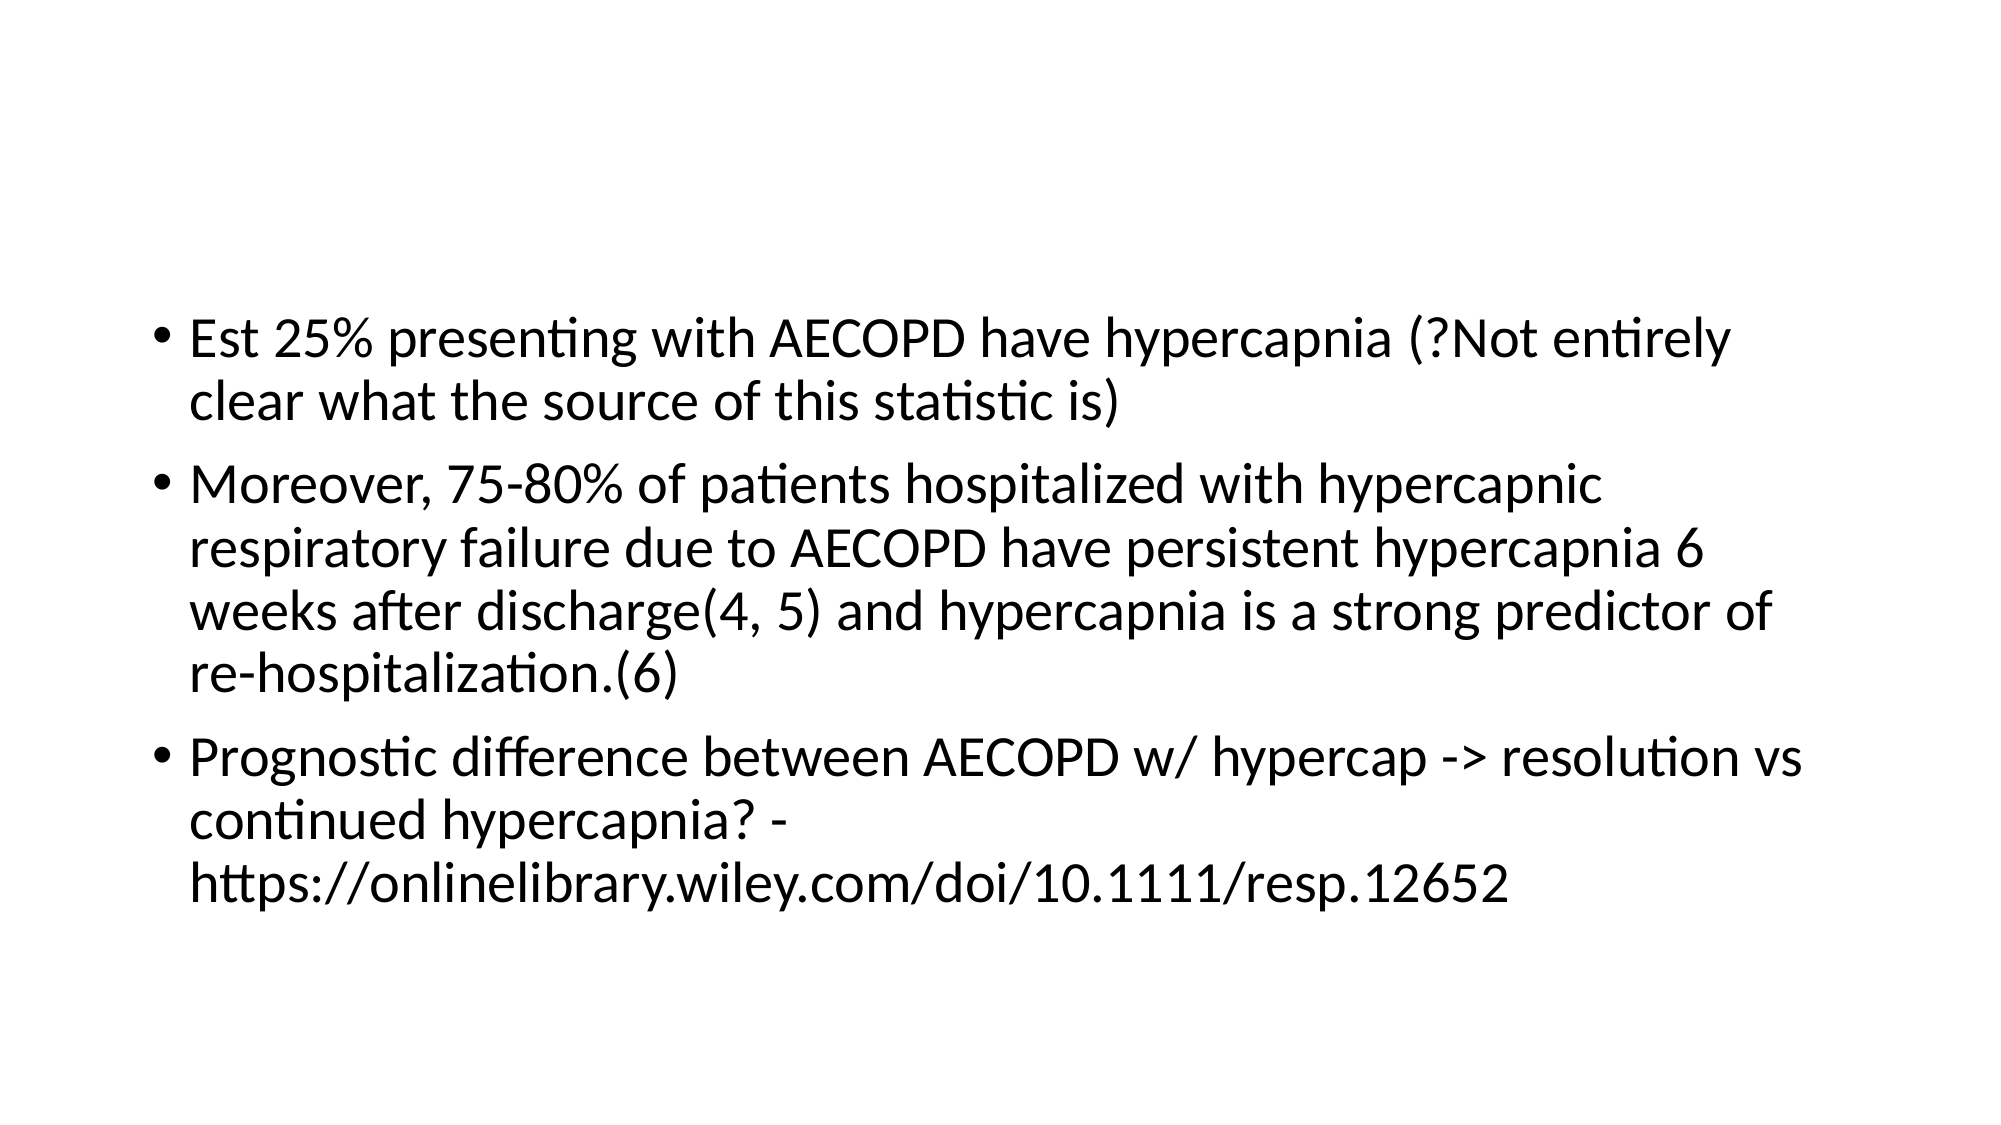

#
Est 25% presenting with AECOPD have hypercapnia (?Not entirely clear what the source of this statistic is)
Moreover, 75-80% of patients hospitalized with hypercapnic respiratory failure due to AECOPD have persistent hypercapnia 6 weeks after discharge(4, 5) and hypercapnia is a strong predictor of re-hospitalization.(6)
Prognostic difference between AECOPD w/ hypercap -> resolution vs continued hypercapnia? - https://onlinelibrary.wiley.com/doi/10.1111/resp.12652